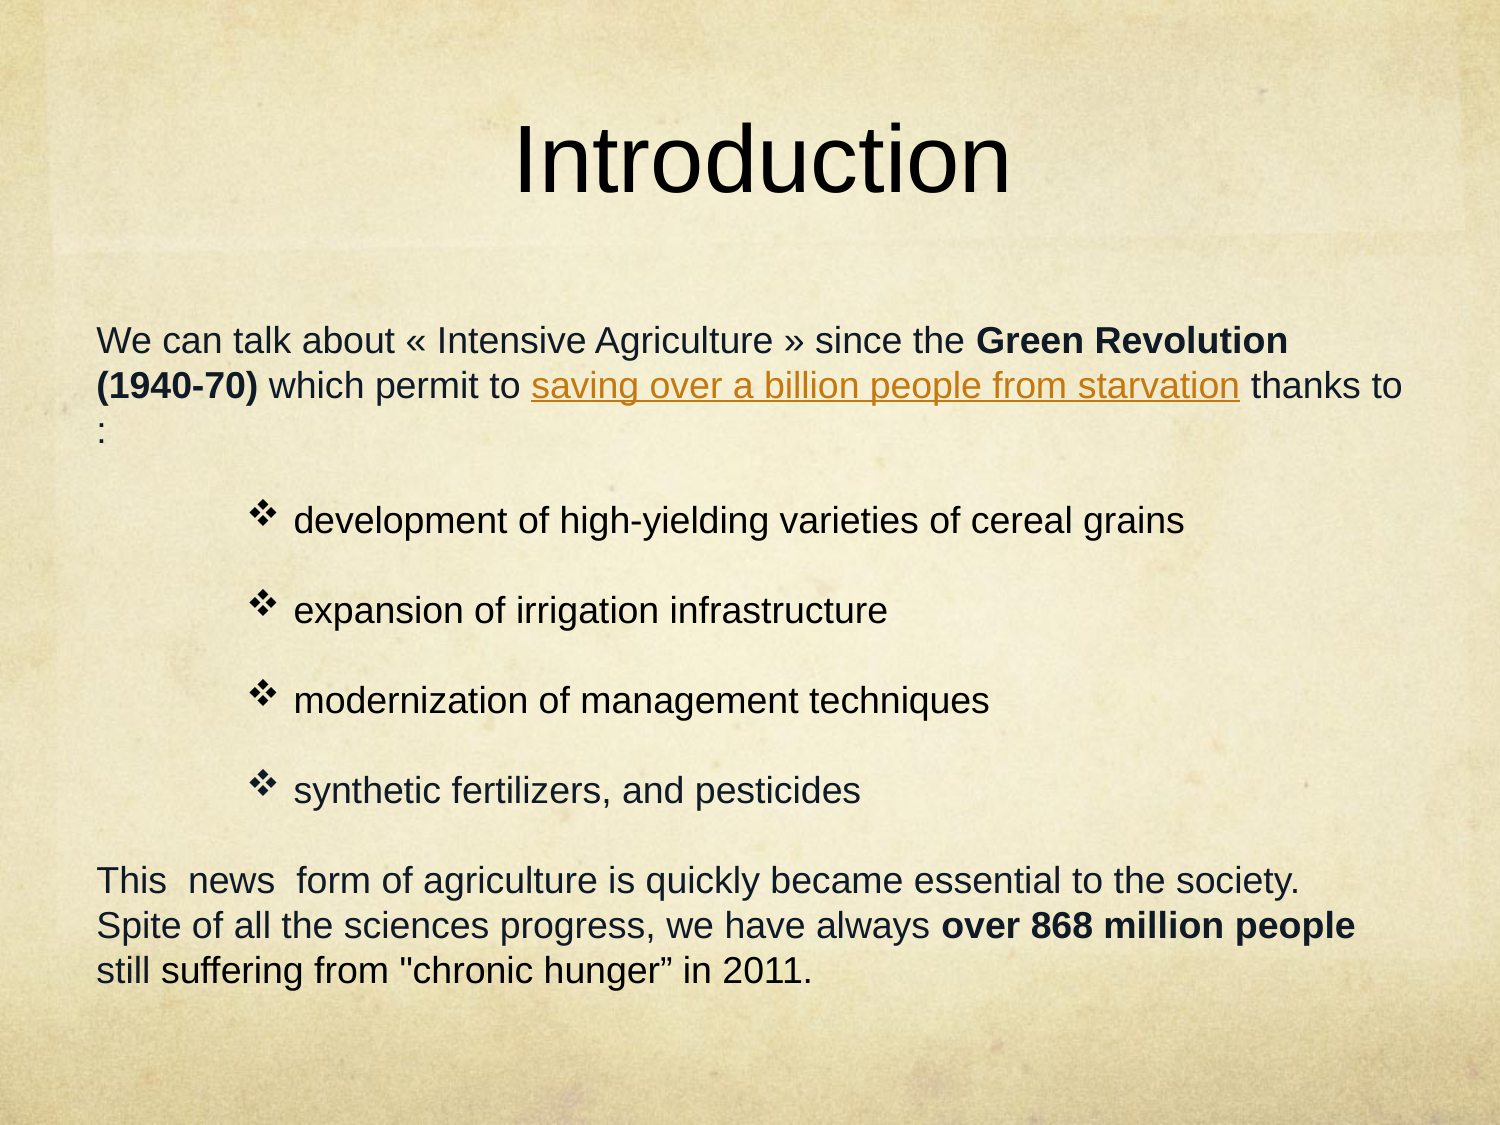

# Introduction
We can talk about « Intensive Agriculture » since the Green Revolution (1940-70) which permit to saving over a billion people from starvation thanks to :

development of high-yielding varieties of cereal grains

expansion of irrigation infrastructure

modernization of management techniques

synthetic fertilizers, and pesticides

This  news  form of agriculture is quickly became essential to the society.
Spite of all the sciences progress, we have always over 868 million people still suffering from "chronic hunger” in 2011.